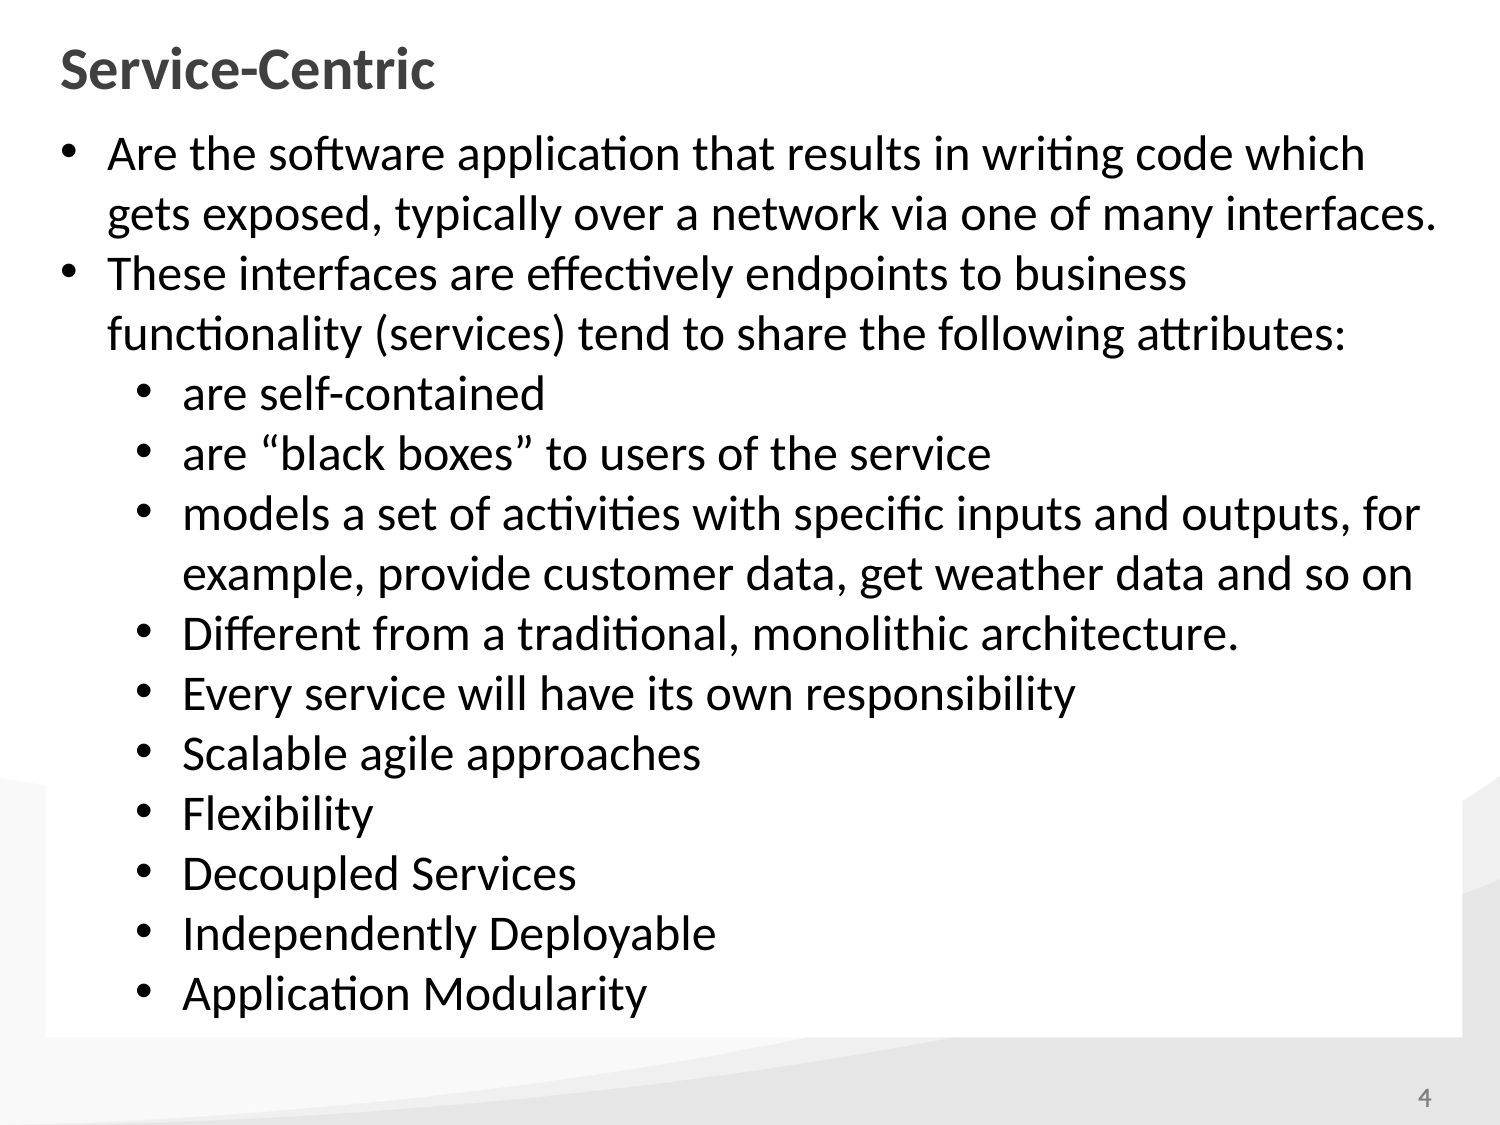

# Service-Centric
Are the software application that results in writing code which gets exposed, typically over a network via one of many interfaces.
These interfaces are effectively endpoints to business functionality (services) tend to share the following attributes:
are self-contained
are “black boxes” to users of the service
models a set of activities with specific inputs and outputs, for example, provide customer data, get weather data and so on
Different from a traditional, monolithic architecture.
Every service will have its own responsibility
Scalable agile approaches
Flexibility
Decoupled Services
Independently Deployable
Application Modularity